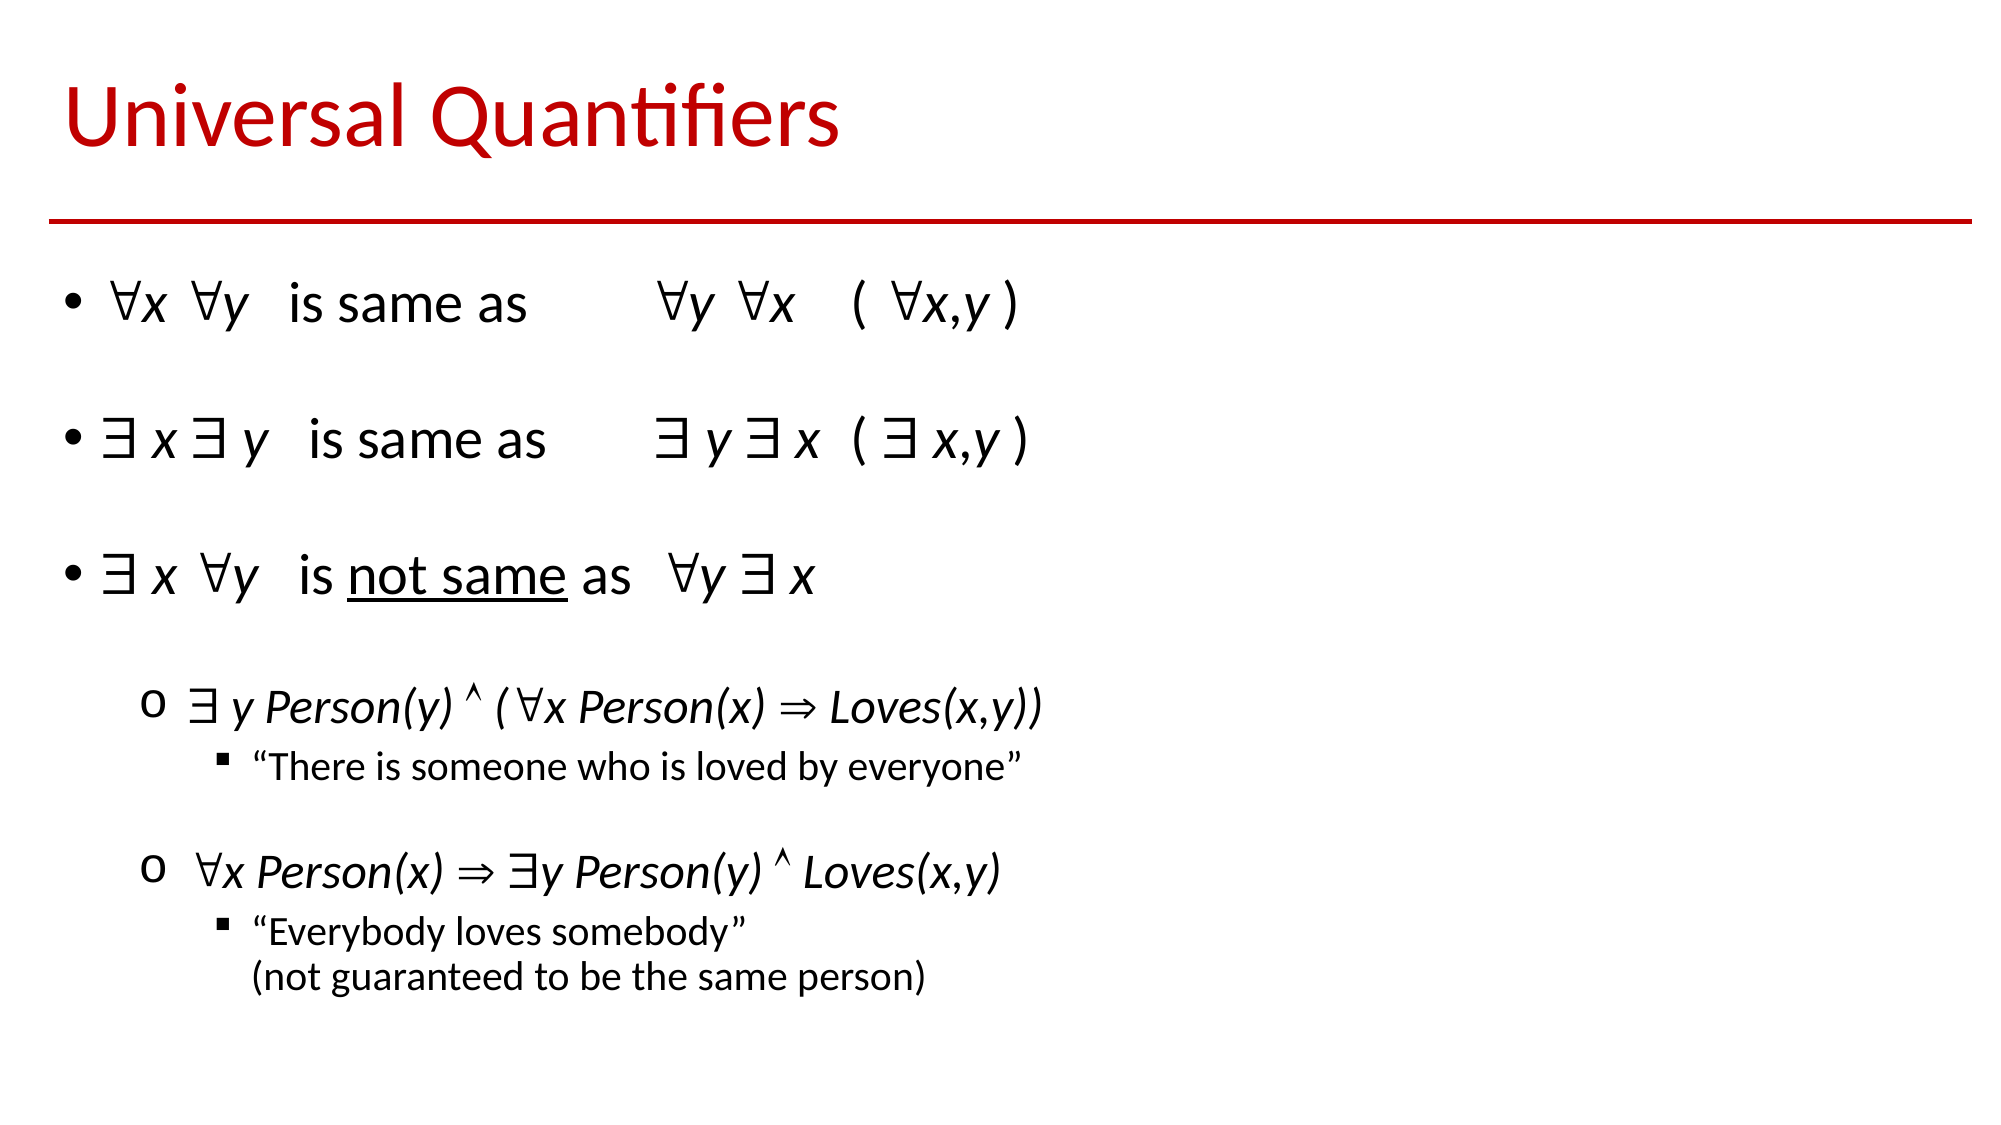

# Universal Quantifiers
∀x ∀y   is same as         ∀y ∀x 	( ∀x,y )

∃ x ∃ y   is same as        ∃ y ∃ x 	( ∃ x,y )

∃ x ∀y   is not same as  ∀y ∃ x
 ∃ y Person(y) ∧ (∀x Person(x) ⇒ Loves(x,y))
“There is someone who is loved by everyone”
 ∀x Person(x) ⇒ ∃y Person(y) ∧ Loves(x,y)
“Everybody loves somebody”
(not guaranteed to be the same person)